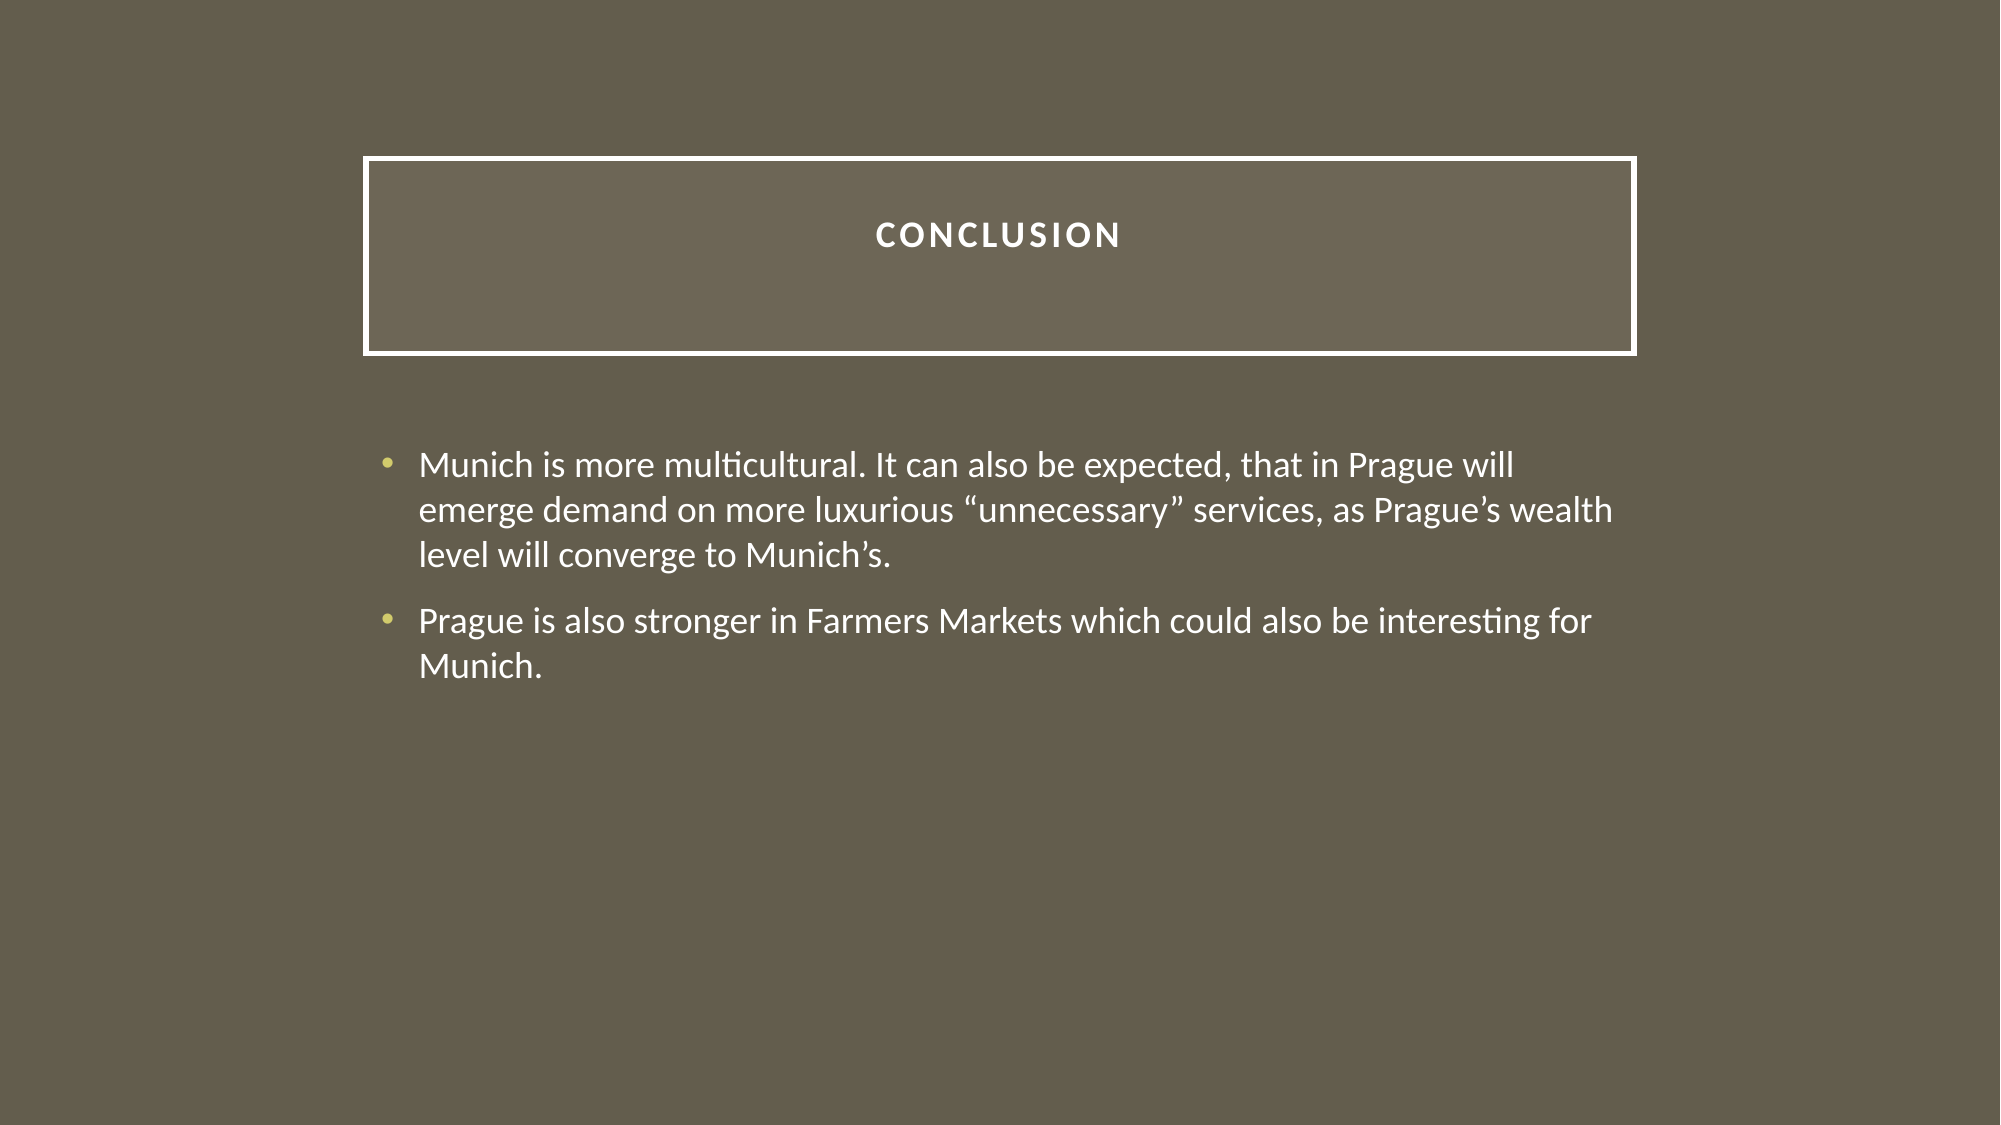

# Conclusion
Munich is more multicultural. It can also be expected, that in Prague will emerge demand on more luxurious “unnecessary” services, as Prague’s wealth level will converge to Munich’s.
Prague is also stronger in Farmers Markets which could also be interesting for Munich.